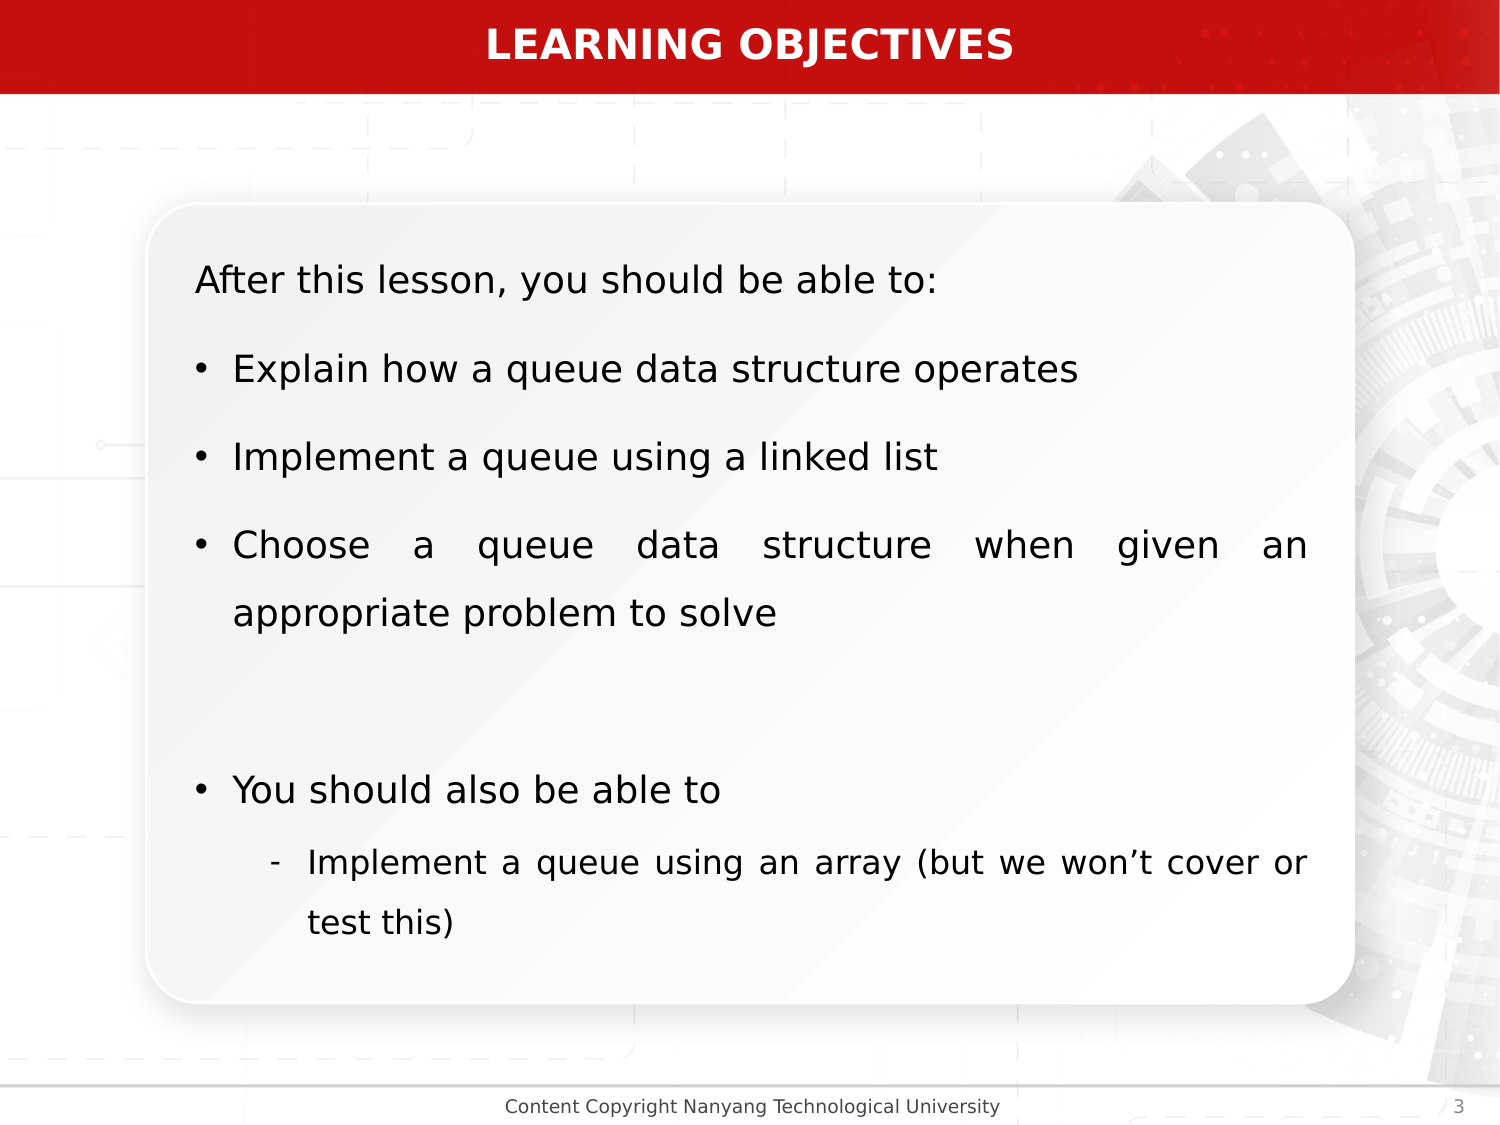

# Learning objectives

After this lesson, you should be able to:
Explain how a queue data structure operates
Implement a queue using a linked list
Choose a queue data structure when given an appropriate problem to solve

You should also be able to
Implement a queue using an array (but we won’t cover or test this)